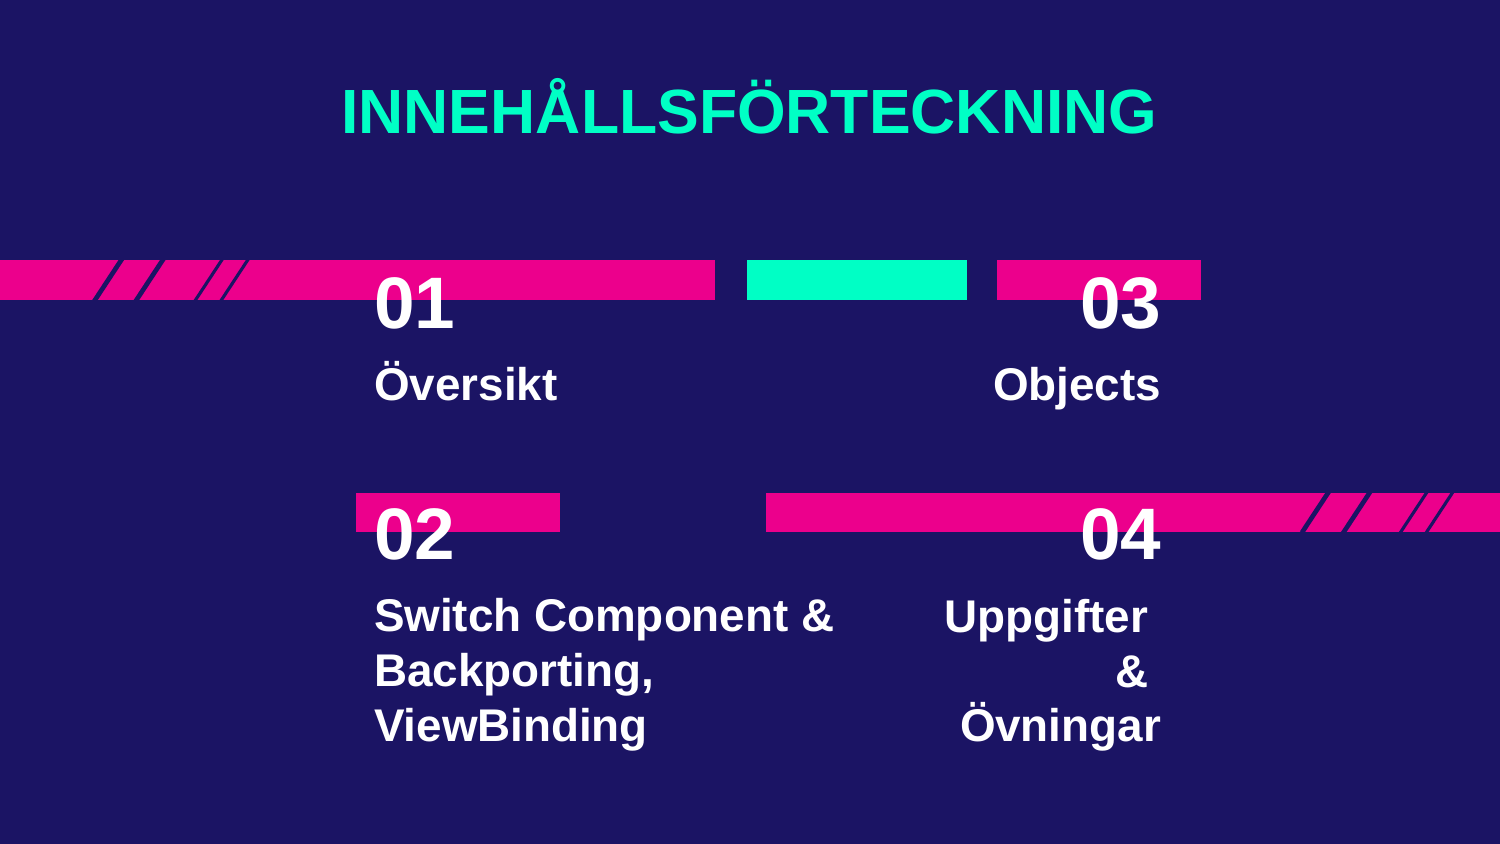

INNEHÅLLSFÖRTECKNING
# 01
03
Översikt
Objects
02
04
Switch Component & Backporting,
ViewBinding
Uppgifter
&
Övningar